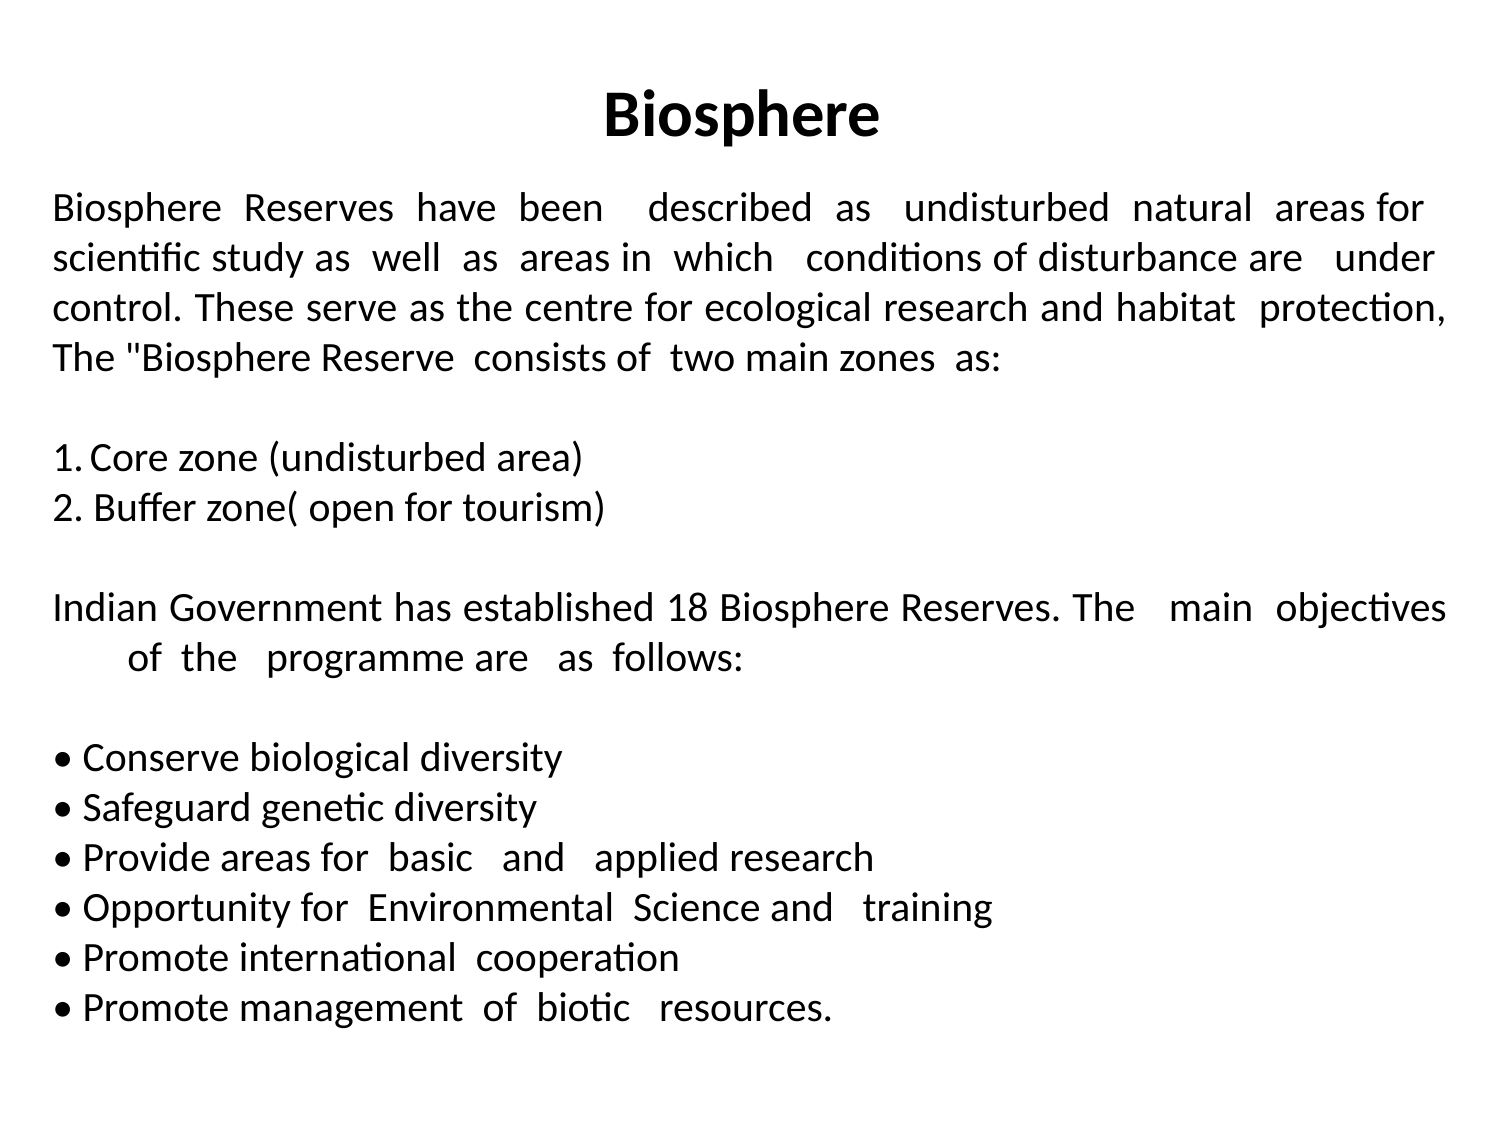

Biosphere  Reserves  have  been    described  as   undisturbed  natural  areas for   scientific study as  well  as  areas in  which   conditions of disturbance are   under  control. These serve as the centre for ecological research and habitat  protection, The "Biosphere Reserve  consists of  two main zones  as:

Core zone (undisturbed area)
2. Buffer zone( open for tourism)

Indian Government has established 18 Biosphere Reserves. The   main  objectives of  the   programme are   as  follows:

• Conserve biological diversity
• Safeguard genetic diversity
• Provide areas for  basic   and   applied research
• Opportunity for  Environmental  Science and   training
• Promote international  cooperation
• Promote management  of  biotic   resources.

Biosphere